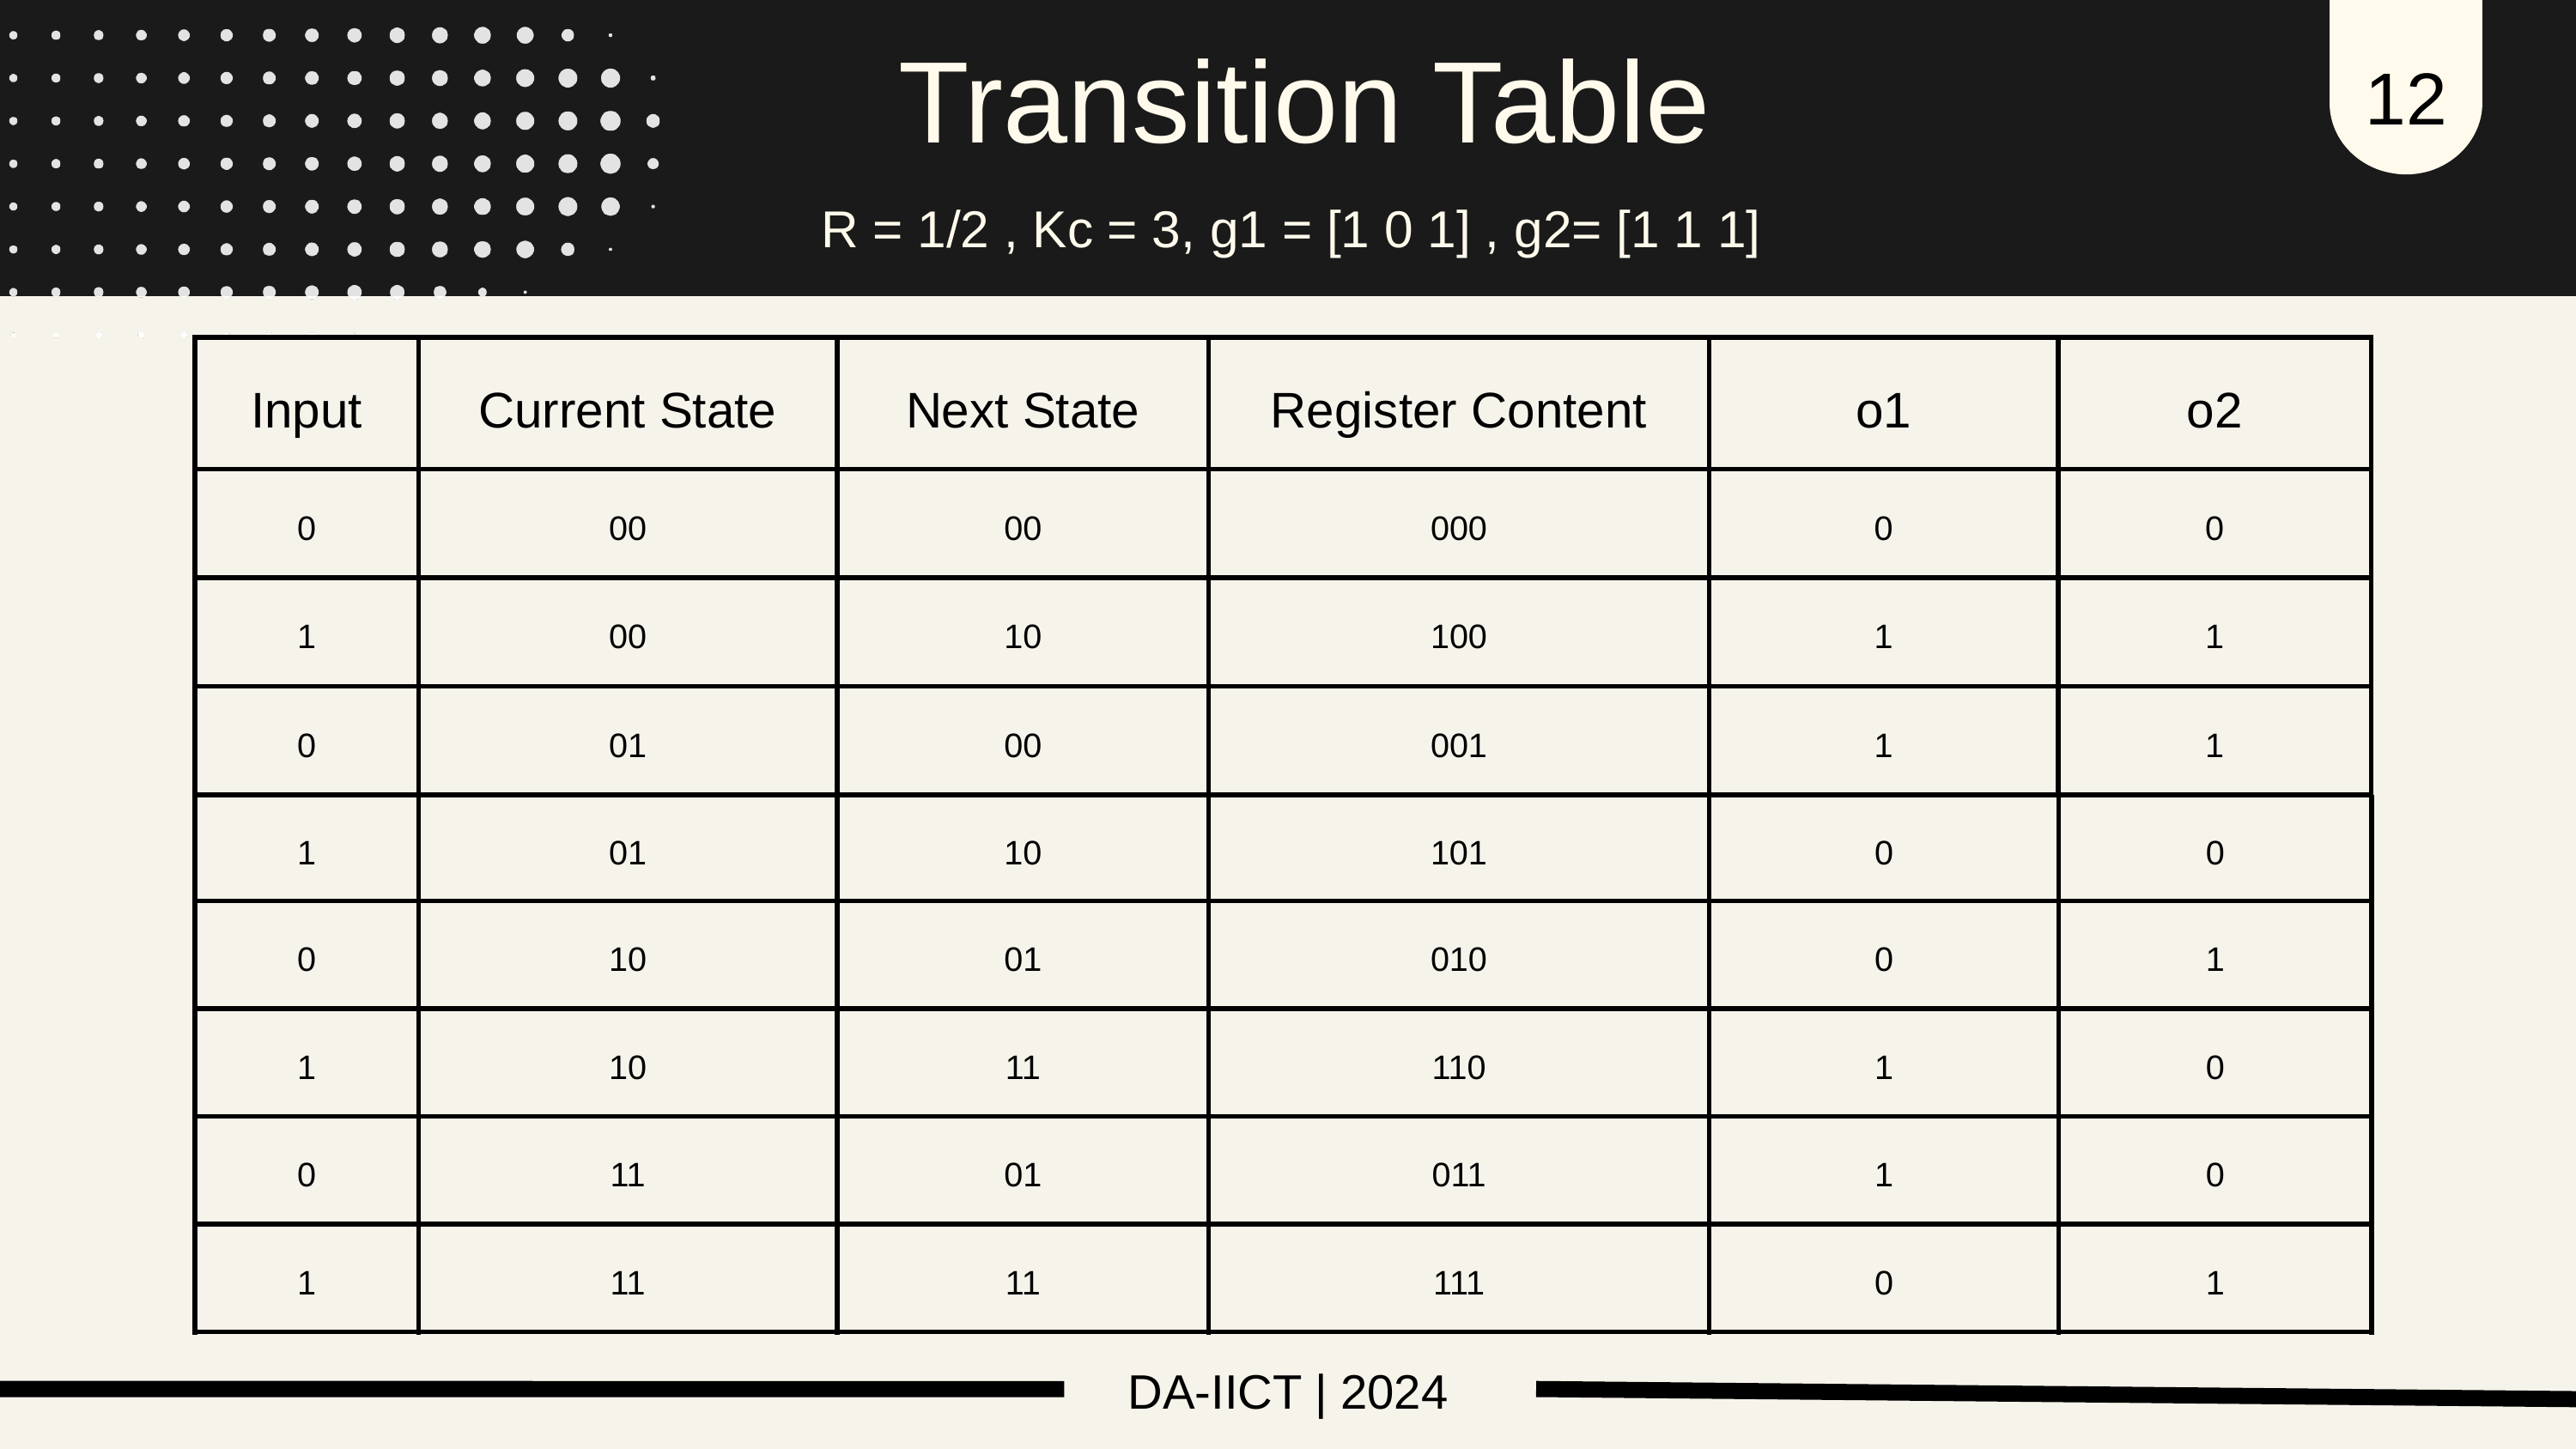

12

 Transition Table
R = 1/2 , Kc = 3, g1 = [1 0 1] , g2= [1 1 1]
| Input | Current State | Next State |
| --- | --- | --- |
| 0 | 00 | 00 |
| 1 | 00 | 10 |
| 0 | 01 | 00 |
| Register Content | o1 | o2 |
| --- | --- | --- |
| 000 | 0 | 0 |
| 100 | 1 | 1 |
| 001 | 1 | 1 |
| 1 | 01 | 10 |
| --- | --- | --- |
| 0 | 10 | 01 |
| 1 | 10 | 11 |
| 0 | 11 | 01 |
| 1 | 11 | 11 |
| 101 | 0 | 0 |
| --- | --- | --- |
| 010 | 0 | 1 |
| 110 | 1 | 0 |
| 011 | 1 | 0 |
| 111 | 0 | 1 |
DA-IICT | 2024